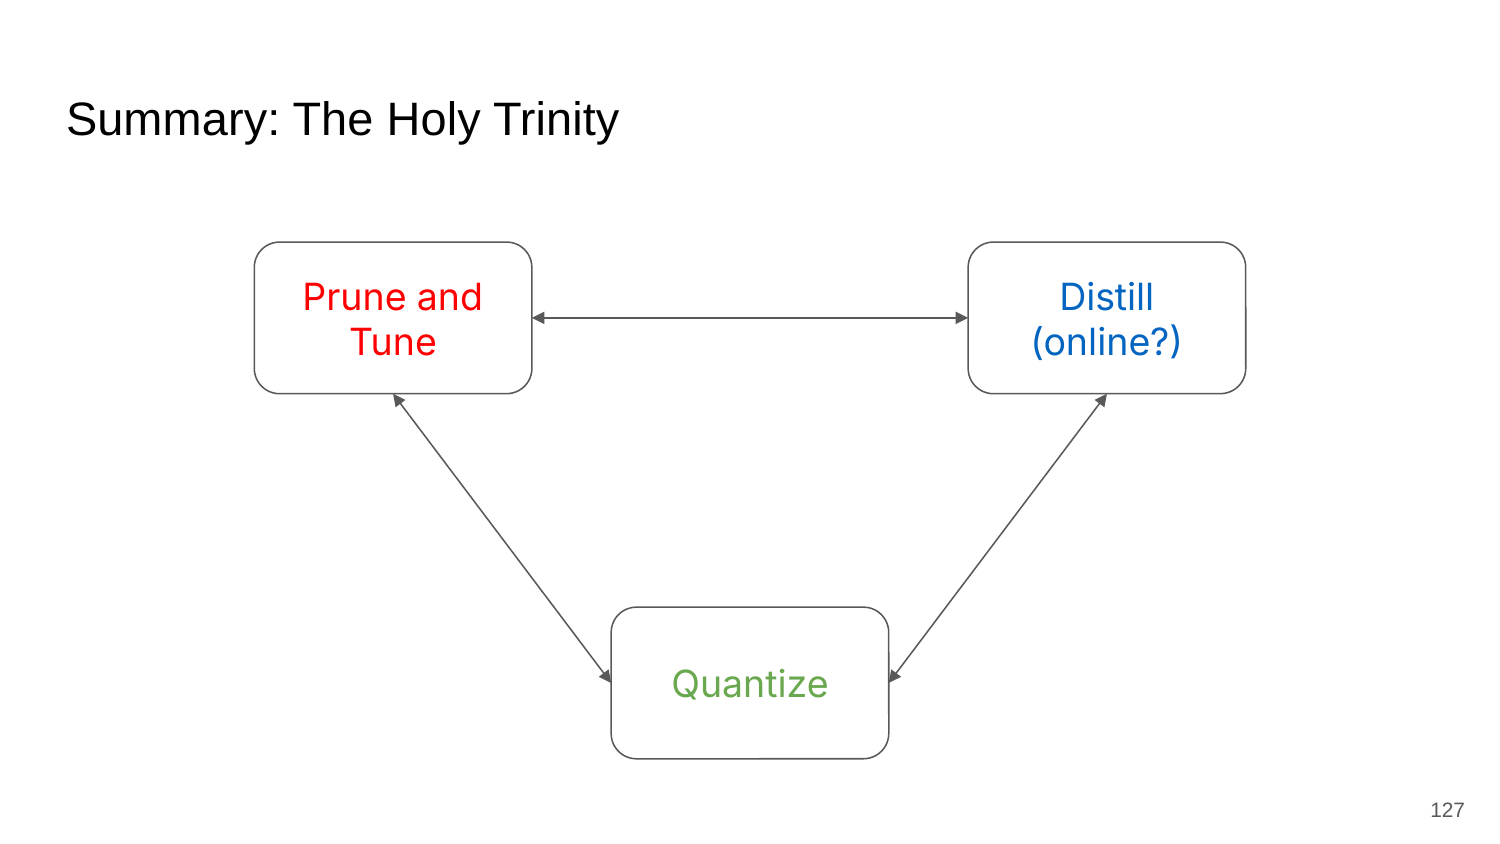

# Summary: The Holy Trinity
Prune and Tune
Distill
(online?)
Quantize
127